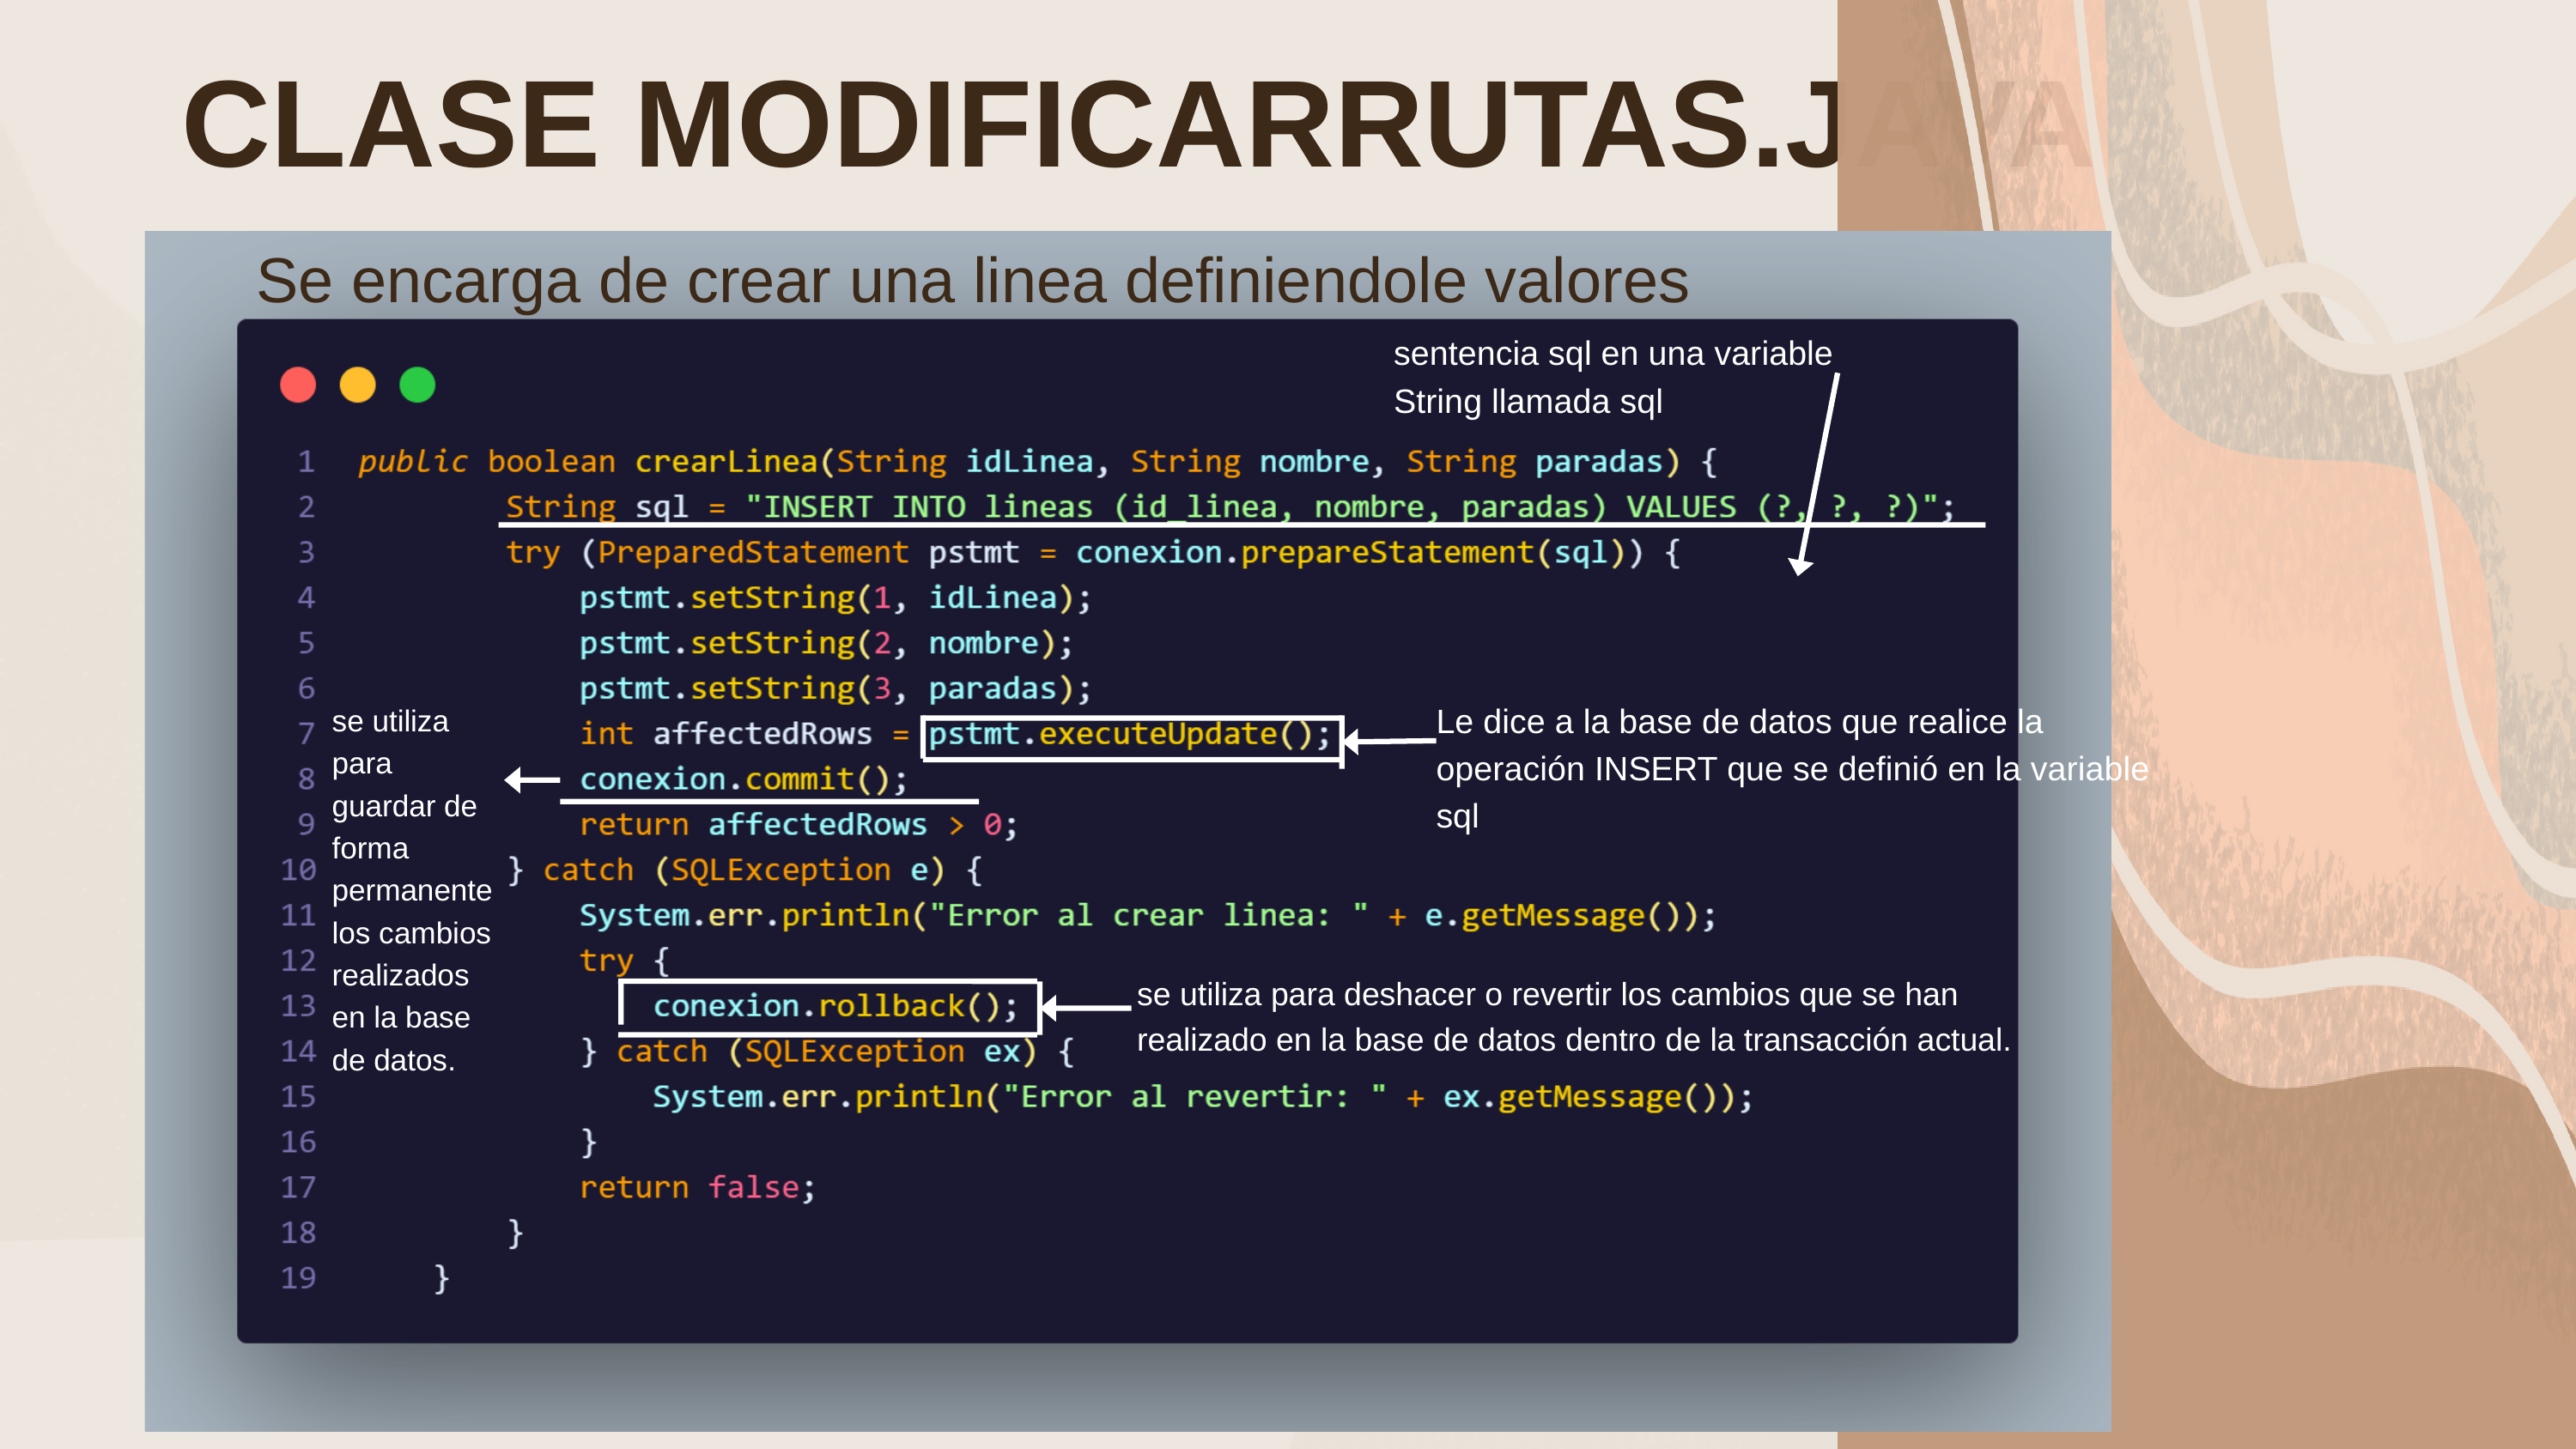

CLASE MODIFICARRUTAS.JAVA
Se encarga de crear una linea definiendole valores

sentencia sql en una variable String llamada sql

Le dice a la base de datos que realice la operación INSERT que se definió en la variable sql
se utiliza para guardar de forma permanente los cambios realizados en la base de datos.

se utiliza para deshacer o revertir los cambios que se han realizado en la base de datos dentro de la transacción actual.